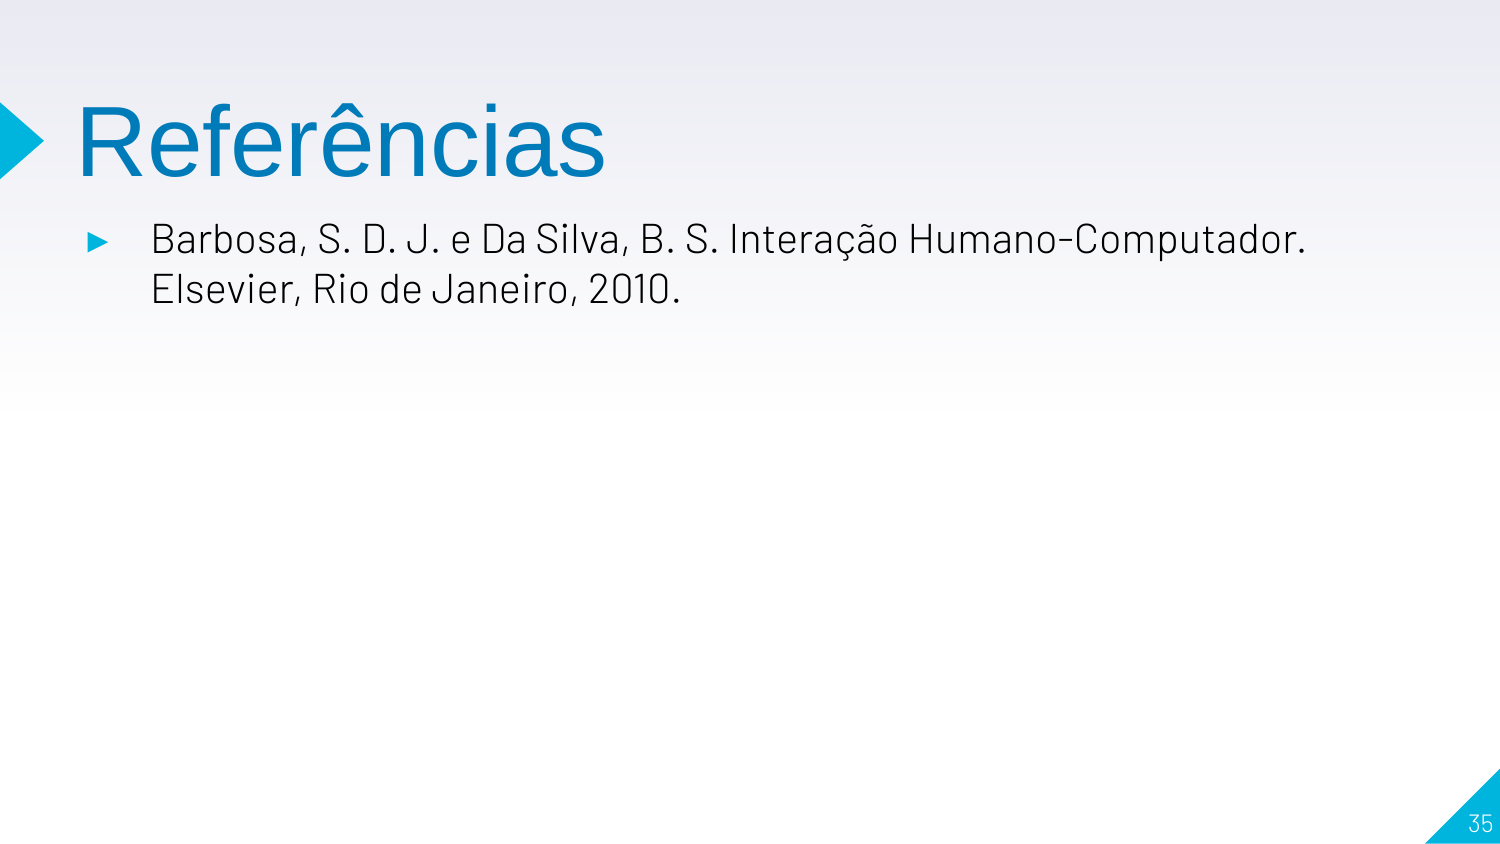

# Referências
Barbosa, S. D. J. e Da Silva, B. S. Interação Humano-Computador. Elsevier, Rio de Janeiro, 2010.

35